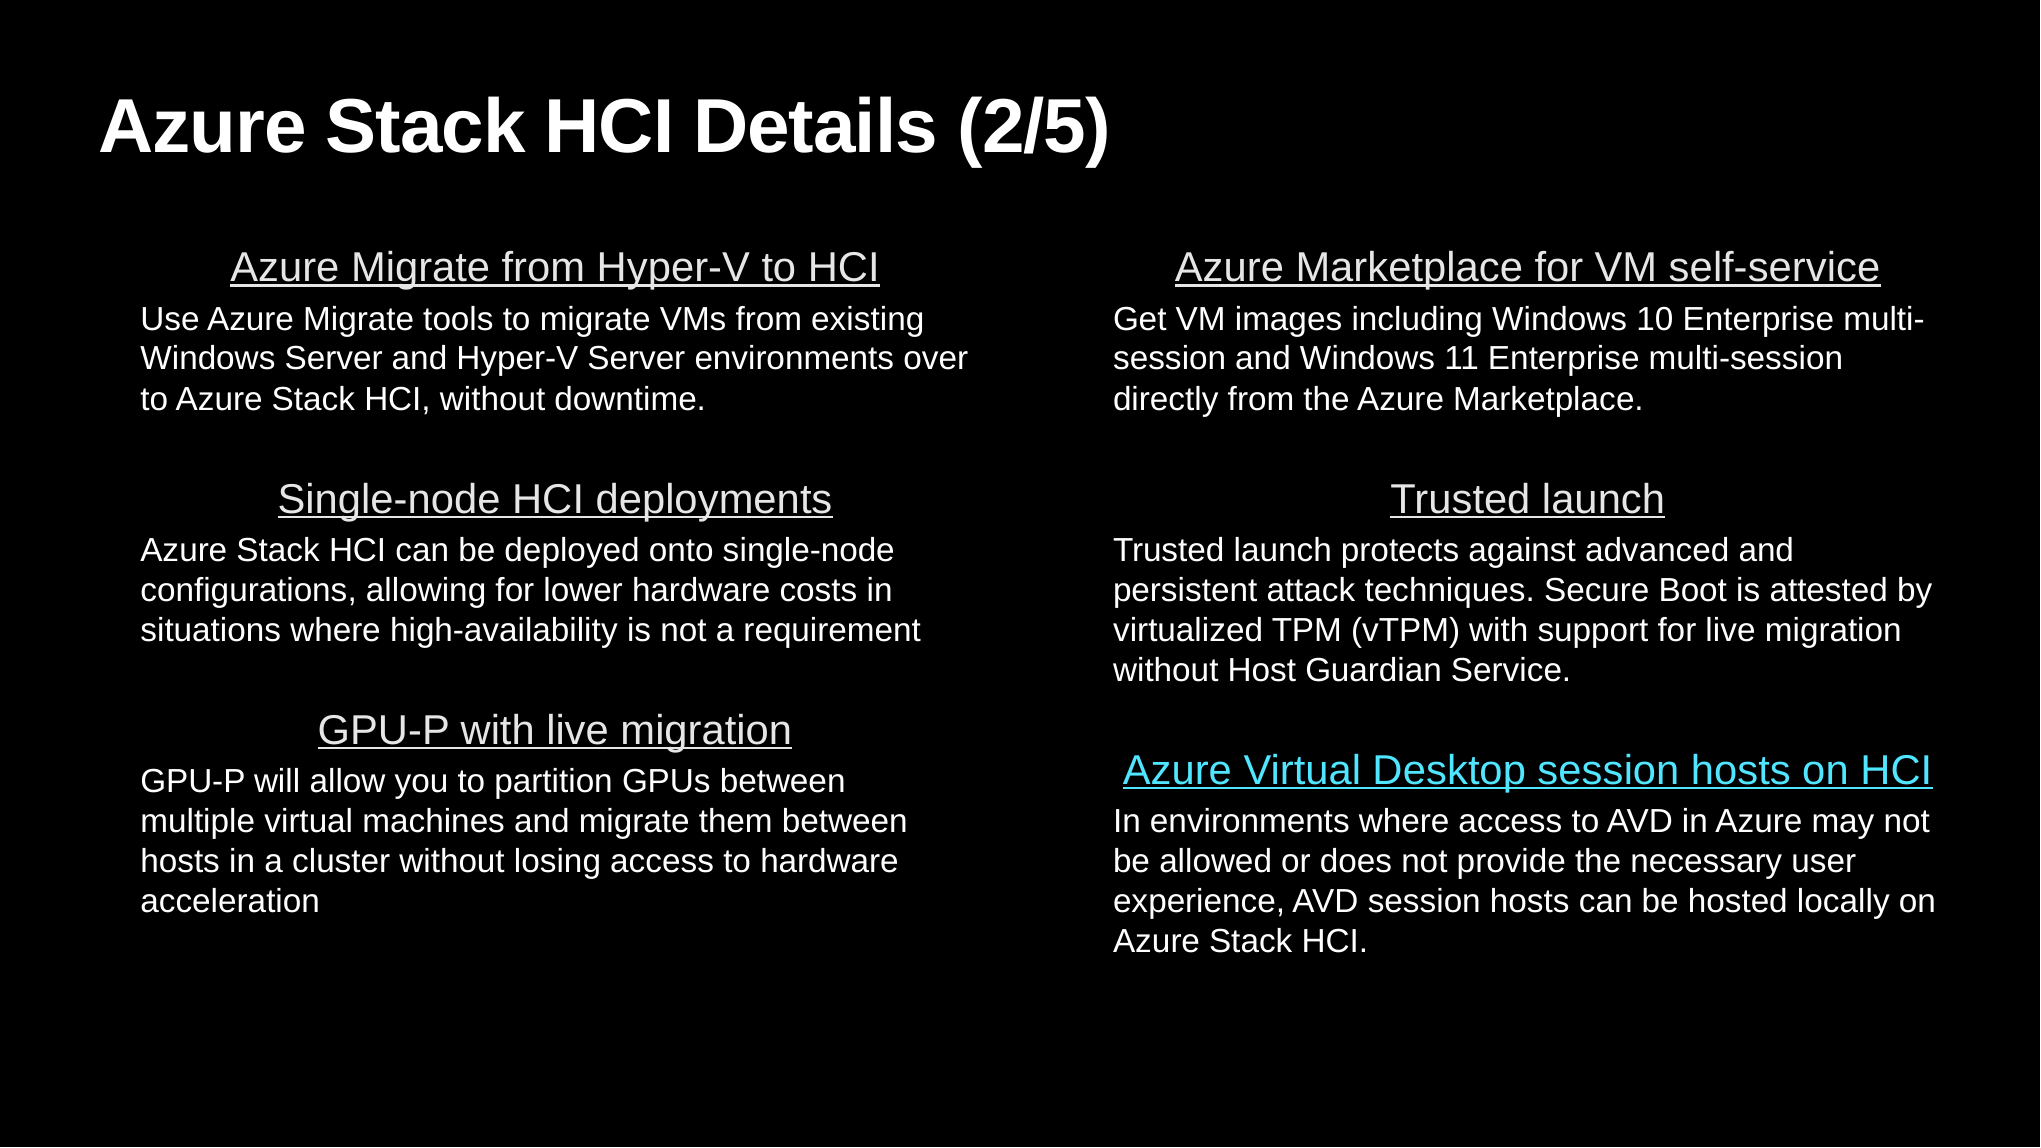

# Azure Stack HCI Details (2/5)
Azure Migrate from Hyper-V to HCI
Use Azure Migrate tools to migrate VMs from existing Windows Server and Hyper-V Server environments over to Azure Stack HCI, without downtime.

Single-node HCI deployments
Azure Stack HCI can be deployed onto single-node configurations, allowing for lower hardware costs in situations where high-availability is not a requirement

GPU-P with live migration
GPU-P will allow you to partition GPUs between multiple virtual machines and migrate them between hosts in a cluster without losing access to hardware acceleration
Azure Marketplace for VM self-service
Get VM images including Windows 10 Enterprise multi-session and Windows 11 Enterprise multi-session directly from the Azure Marketplace.
​
Trusted launch
Trusted launch protects against advanced and persistent attack techniques. Secure Boot is attested by virtualized TPM (vTPM) with support for live migration without Host Guardian Service.

Azure Virtual Desktop session hosts on HCI
In environments where access to AVD in Azure may not be allowed or does not provide the necessary user experience, AVD session hosts can be hosted locally on Azure Stack HCI.